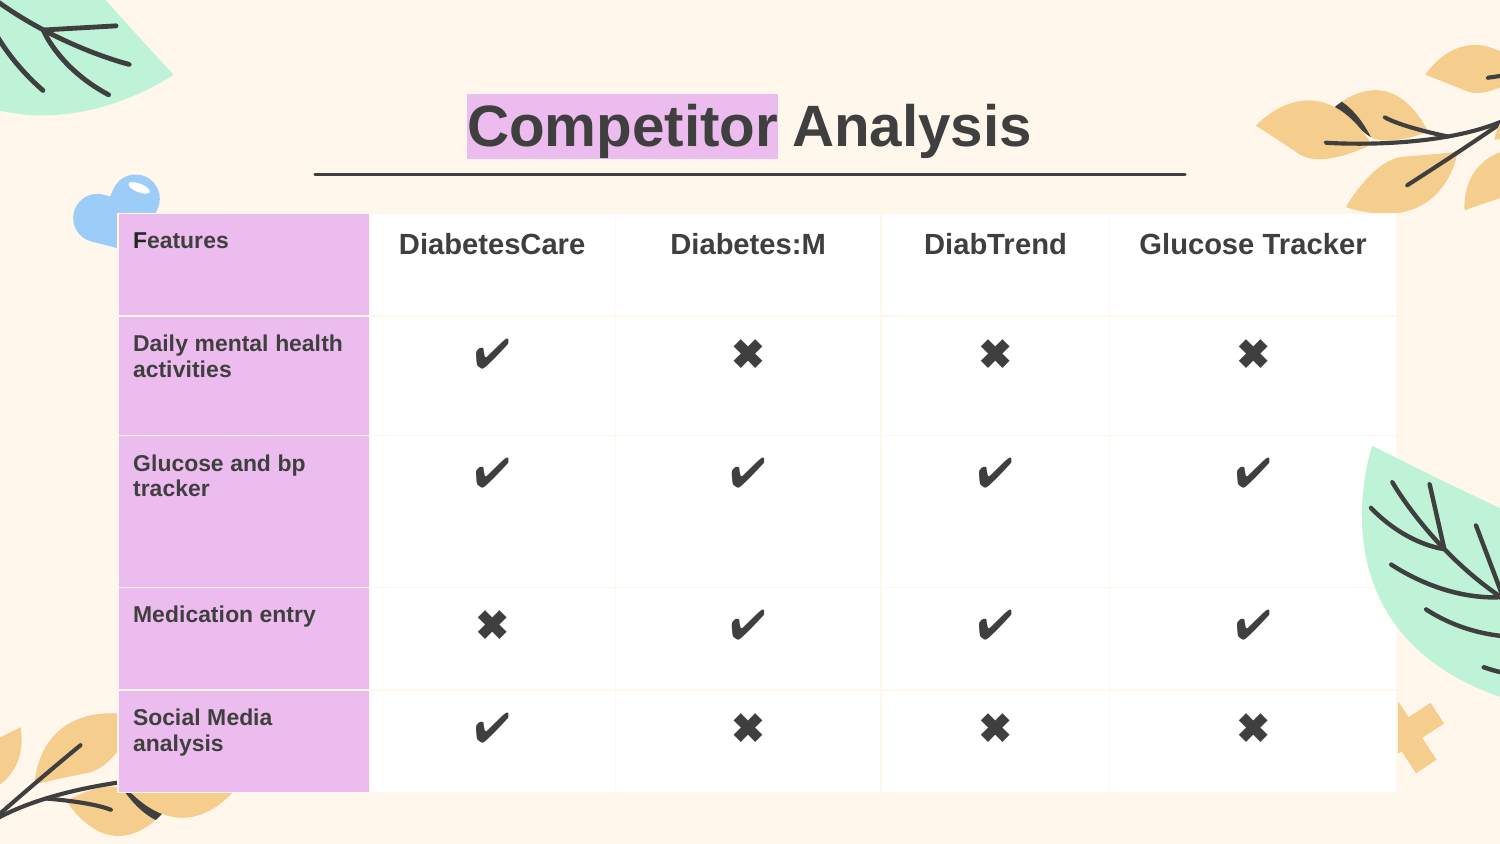

# Competitor Analysis
| Features | DiabetesCare | Diabetes:M | DiabTrend | Glucose Tracker |
| --- | --- | --- | --- | --- |
| Daily mental health activities | ✔ | ✖ | ✖ | ✖ |
| Glucose and bp tracker | ✔ | ✔ | ✔ | ✔ |
| Medication entry | ✖ | ✔ | ✔ | ✔ |
| Social Media analysis | ✔ | ✖ | ✖ | ✖ |